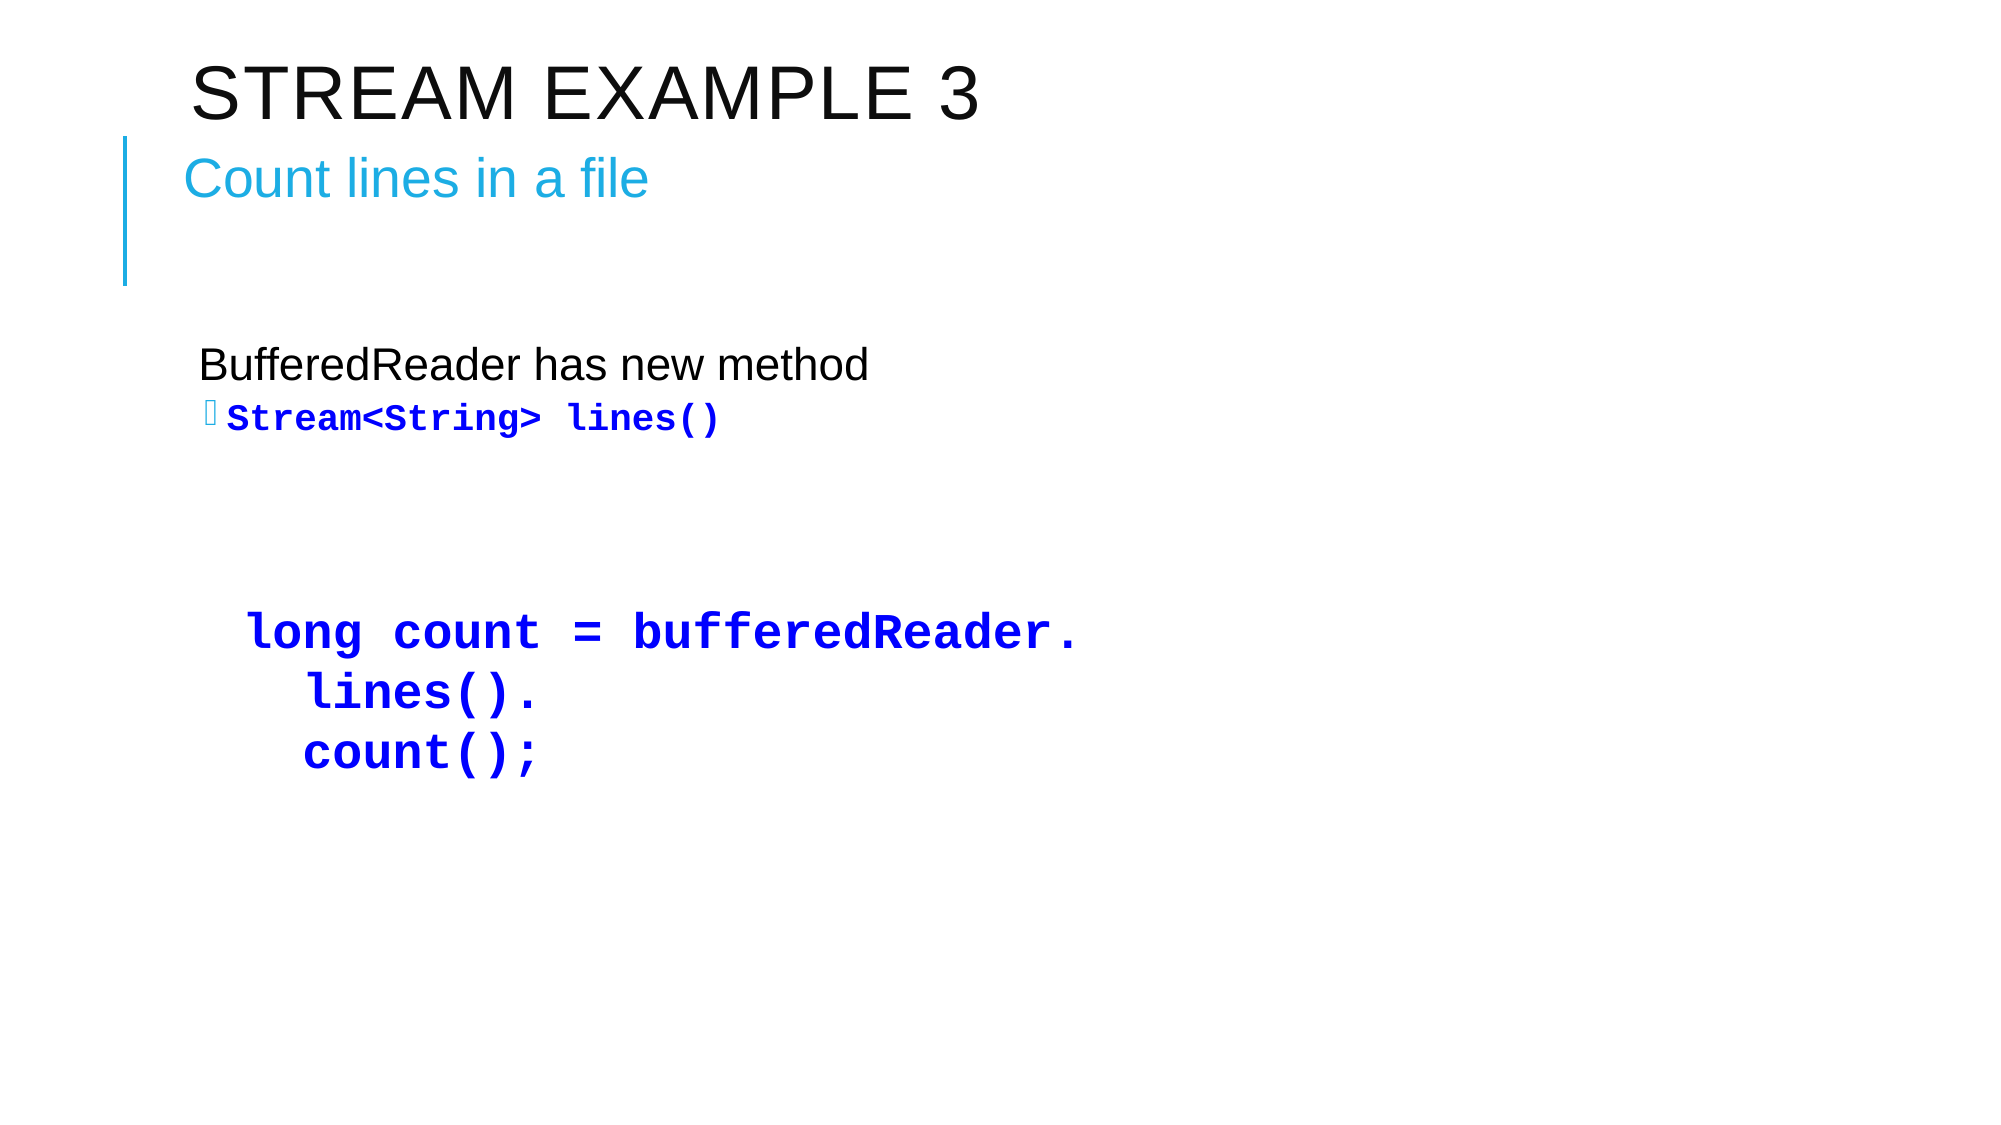

# Stream Example 3
Count lines in a file
BufferedReader has new method
Stream<String> lines()

long count = bufferedReader.
  lines().
  count();